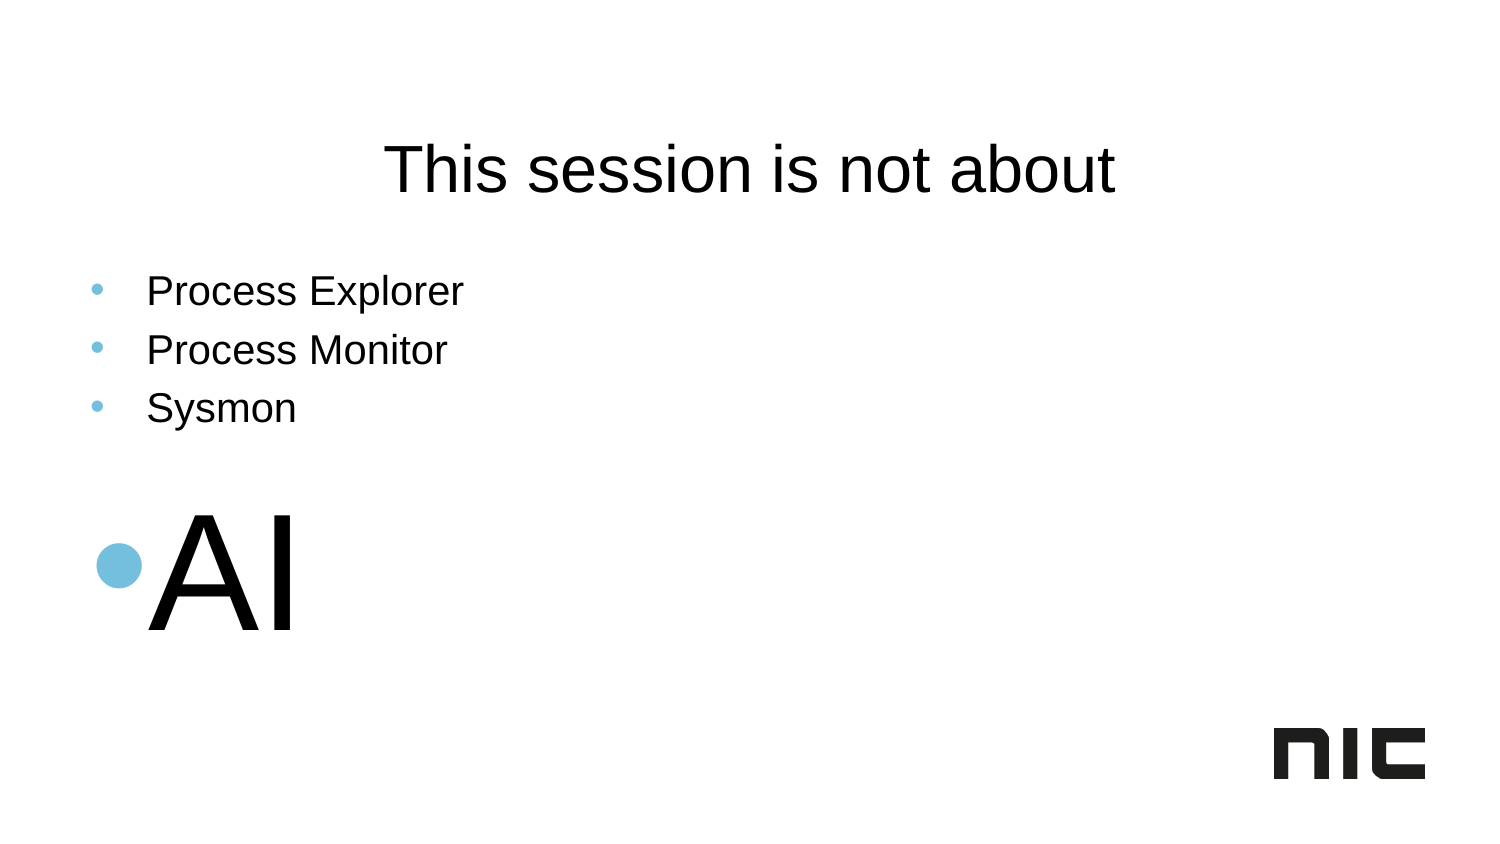

# This session is not about
Process Explorer
Process Monitor
Sysmon
AI